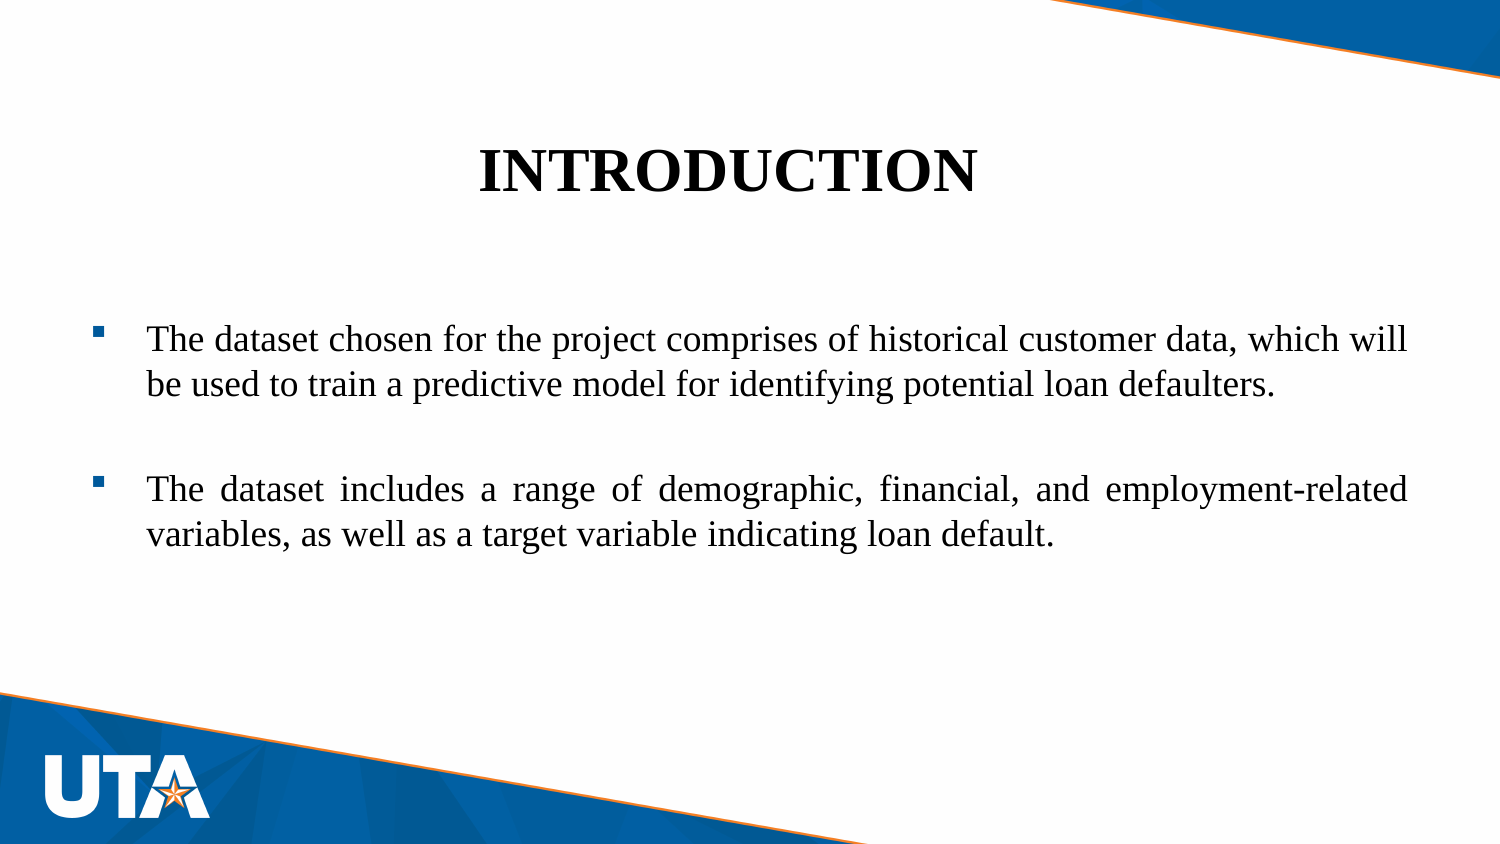

# INTRODUCTION
The dataset chosen for the project comprises of historical customer data, which will be used to train a predictive model for identifying potential loan defaulters.

The dataset includes a range of demographic, financial, and employment-related variables, as well as a target variable indicating loan default.